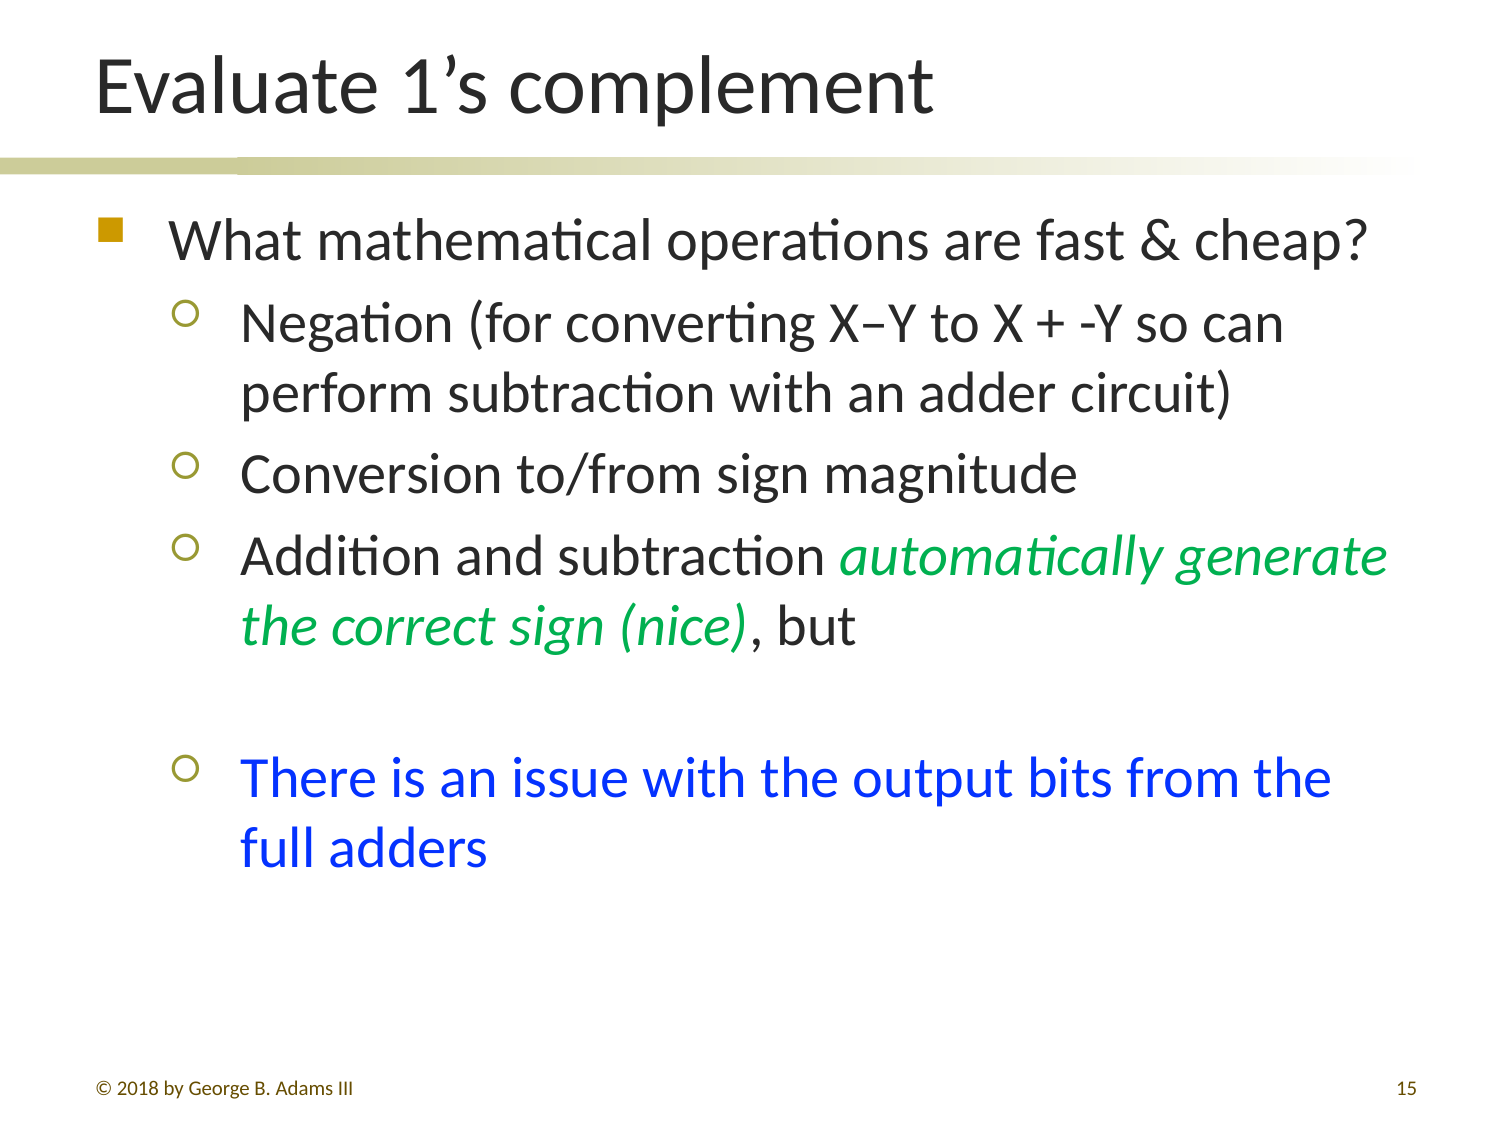

# Evaluate 1’s complement
What mathematical operations are fast & cheap?
Negation (for converting X–Y to X + -Y so can perform subtraction with an adder circuit)
Conversion to/from sign magnitude
Addition and subtraction automatically generate the correct sign (nice), but
There is an issue with the output bits from the full adders
© 2018 by George B. Adams III
15